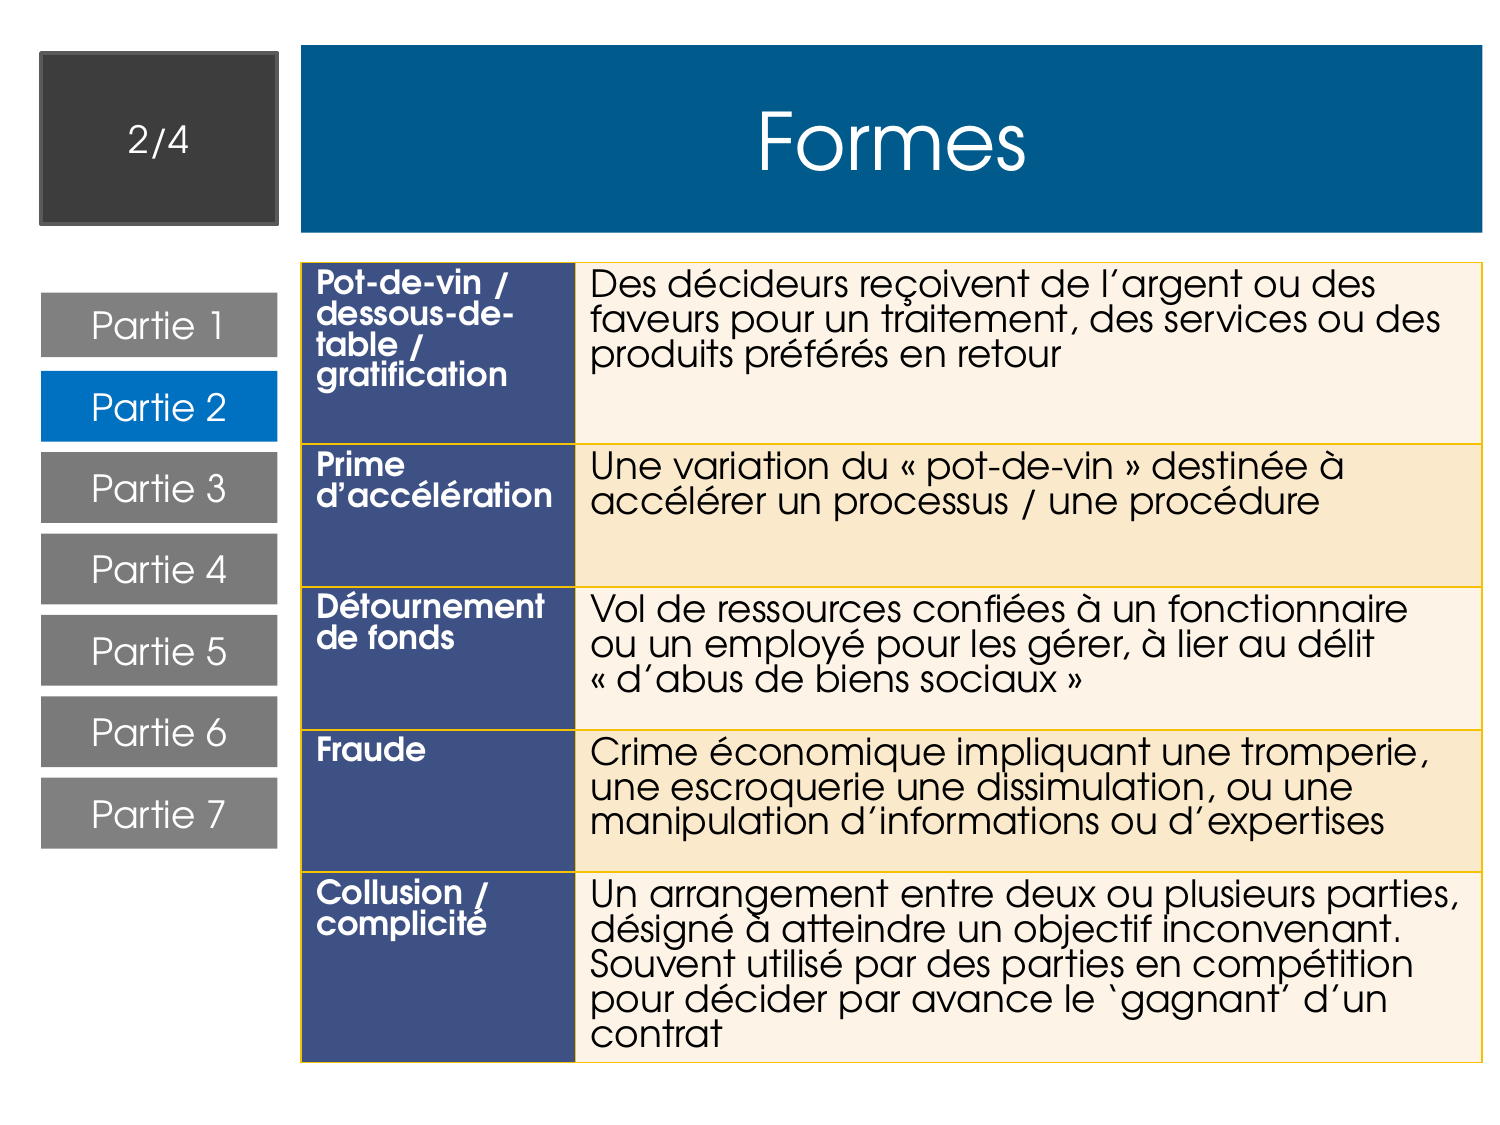

# Formes
2/4
| Pot-de-vin / dessous-de-table / gratification | Des décideurs reçoivent de l’argent ou des faveurs pour un traitement, des services ou des produits préférés en retour |
| --- | --- |
| Prime d’accélération | Une variation du « pot-de-vin » destinée à accélérer un processus / une procédure |
| Détournement de fonds | Vol de ressources confiées à un fonctionnaire ou un employé pour les gérer, à lier au délit « d’abus de biens sociaux » |
| Fraude | Crime économique impliquant une tromperie, une escroquerie une dissimulation, ou une manipulation d’informations ou d’expertises |
| Collusion / complicité | Un arrangement entre deux ou plusieurs parties, désigné à atteindre un objectif inconvenant. Souvent utilisé par des parties en compétition pour décider par avance le ‘gagnant’ d’un contrat |
Partie 1
Partie 2
Partie 3
Partie 4
Partie 5
Partie 6
Partie 7